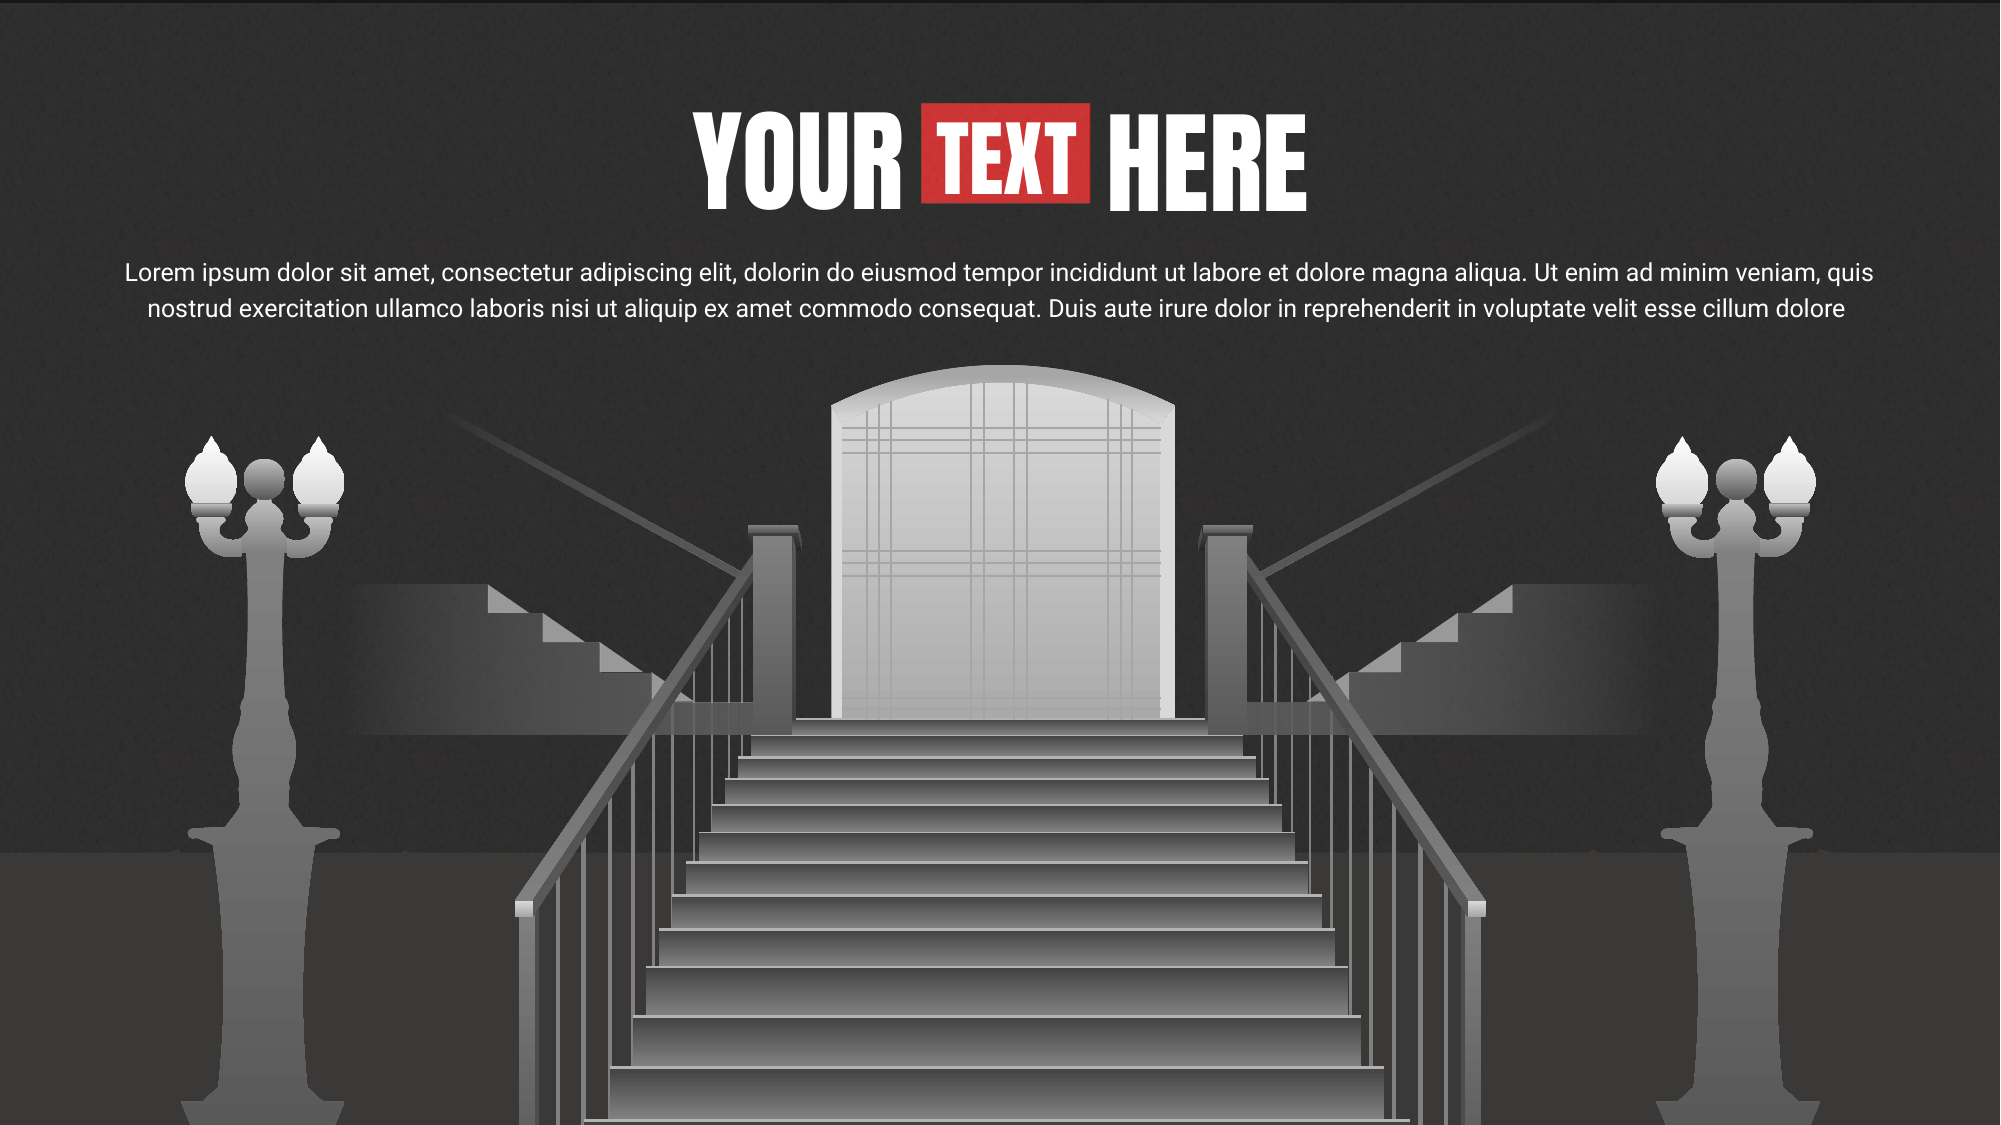

YOUR
HERE

TEXT
Lorem ipsum dolor sit amet, consectetur adipiscing elit, dolorin do eiusmod tempor incididunt ut labore et dolore magna aliqua. Ut enim ad minim veniam, quis nostrud exercitation ullamco laboris nisi ut aliquip ex amet commodo consequat. Duis aute irure dolor in reprehenderit in voluptate velit esse cillum dolore